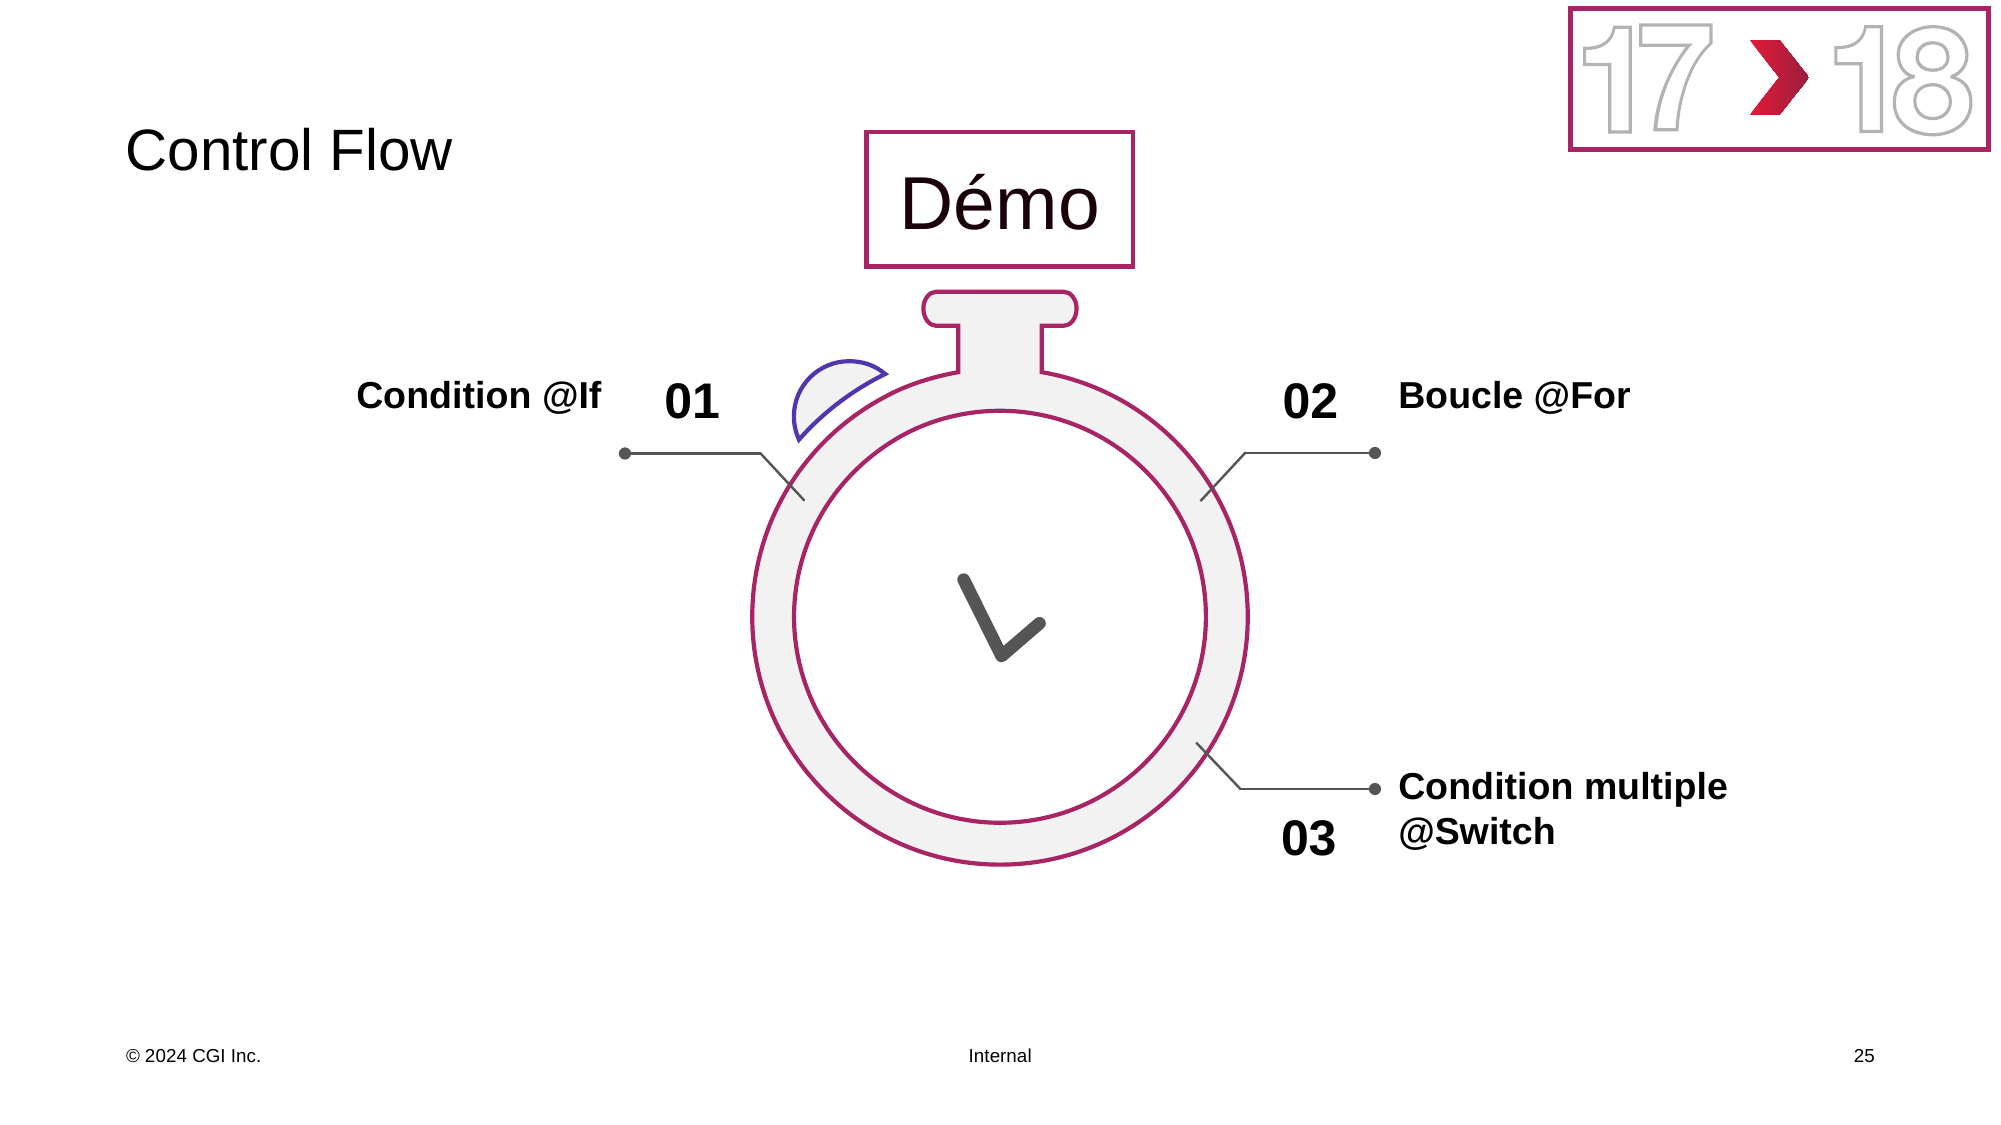

# Control Flow
Démo

02
01
Condition @If
Boucle @For
Condition multiple @Switch
03